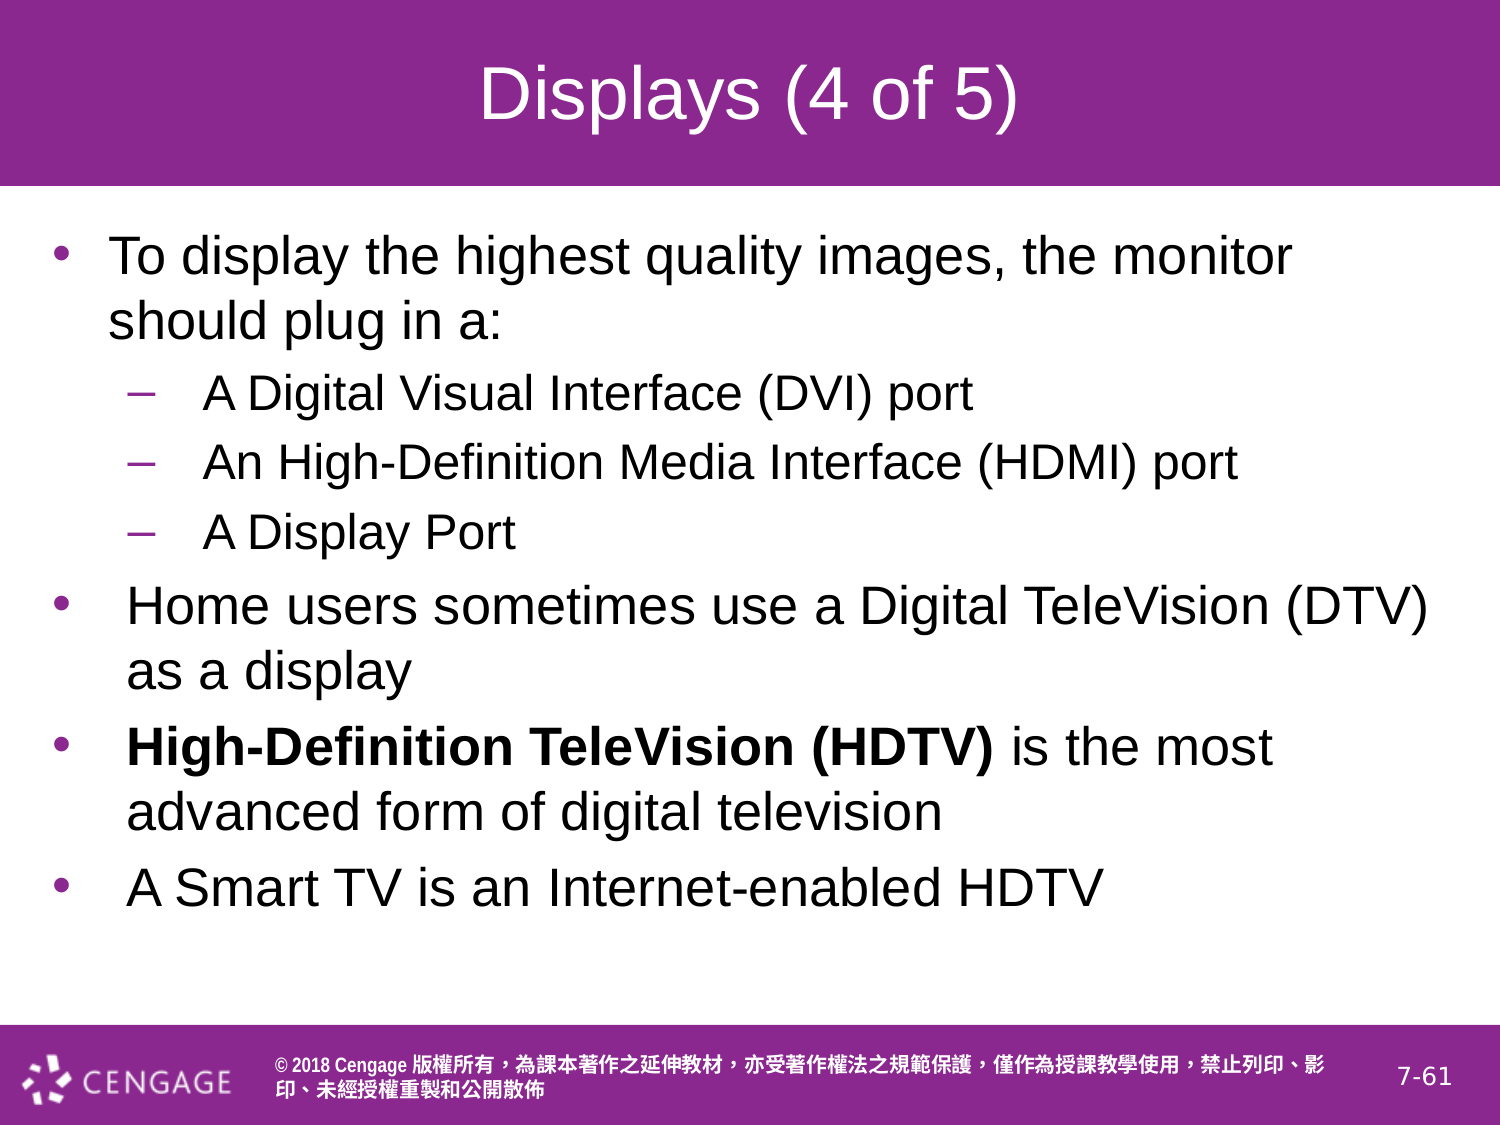

# Displays (4 of 5)
To display the highest quality images, the monitor should plug in a:
A Digital Visual Interface (DVI) port
An High-Definition Media Interface (HDMI) port
A Display Port
Home users sometimes use a Digital TeleVision (DTV) as a display
High-Definition TeleVision (HDTV) is the most advanced form of digital television
A Smart TV is an Internet-enabled HDTV